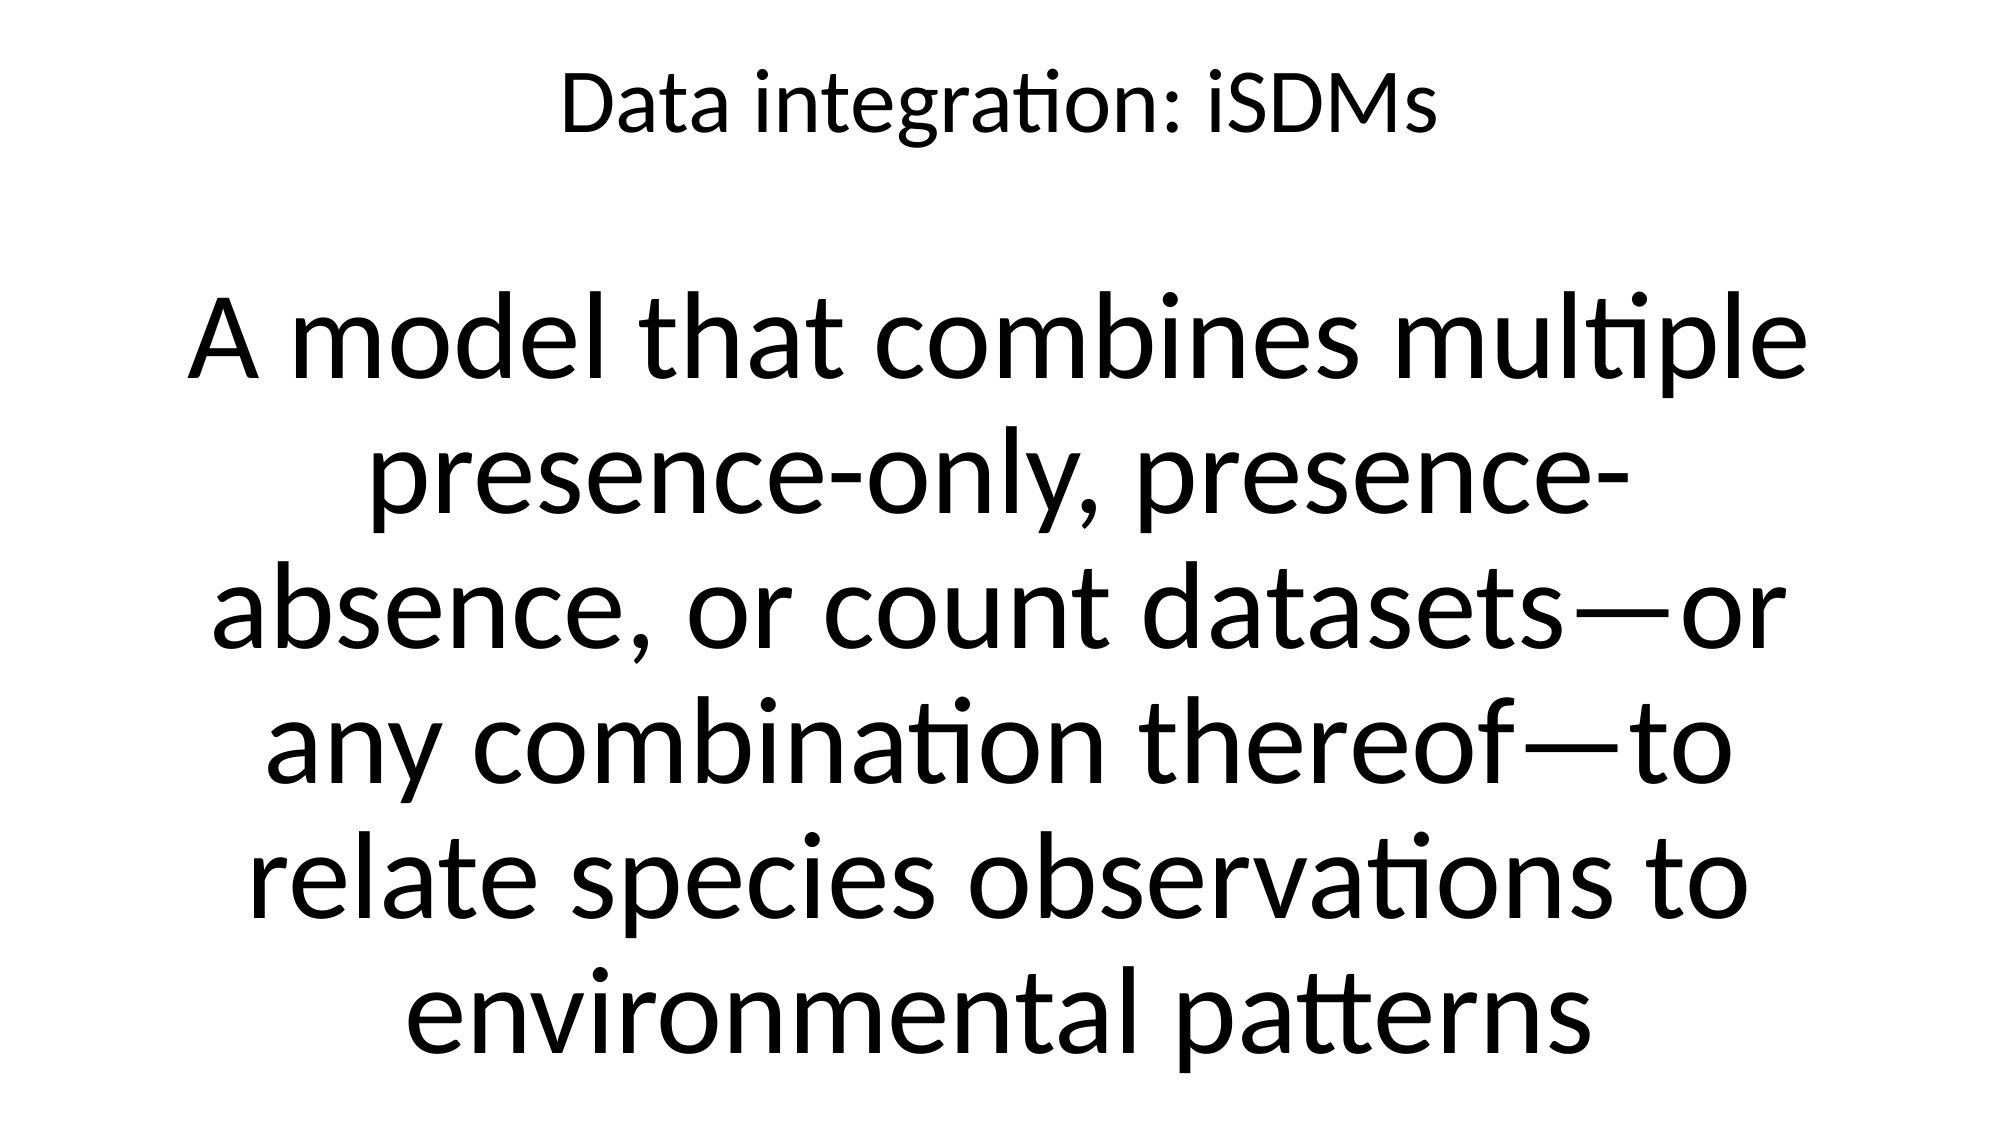

Data integration: iSDMs
A model that combines multiple presence-only, presence-absence, or count datasets—or any combination thereof—to relate species observations to environmental patterns